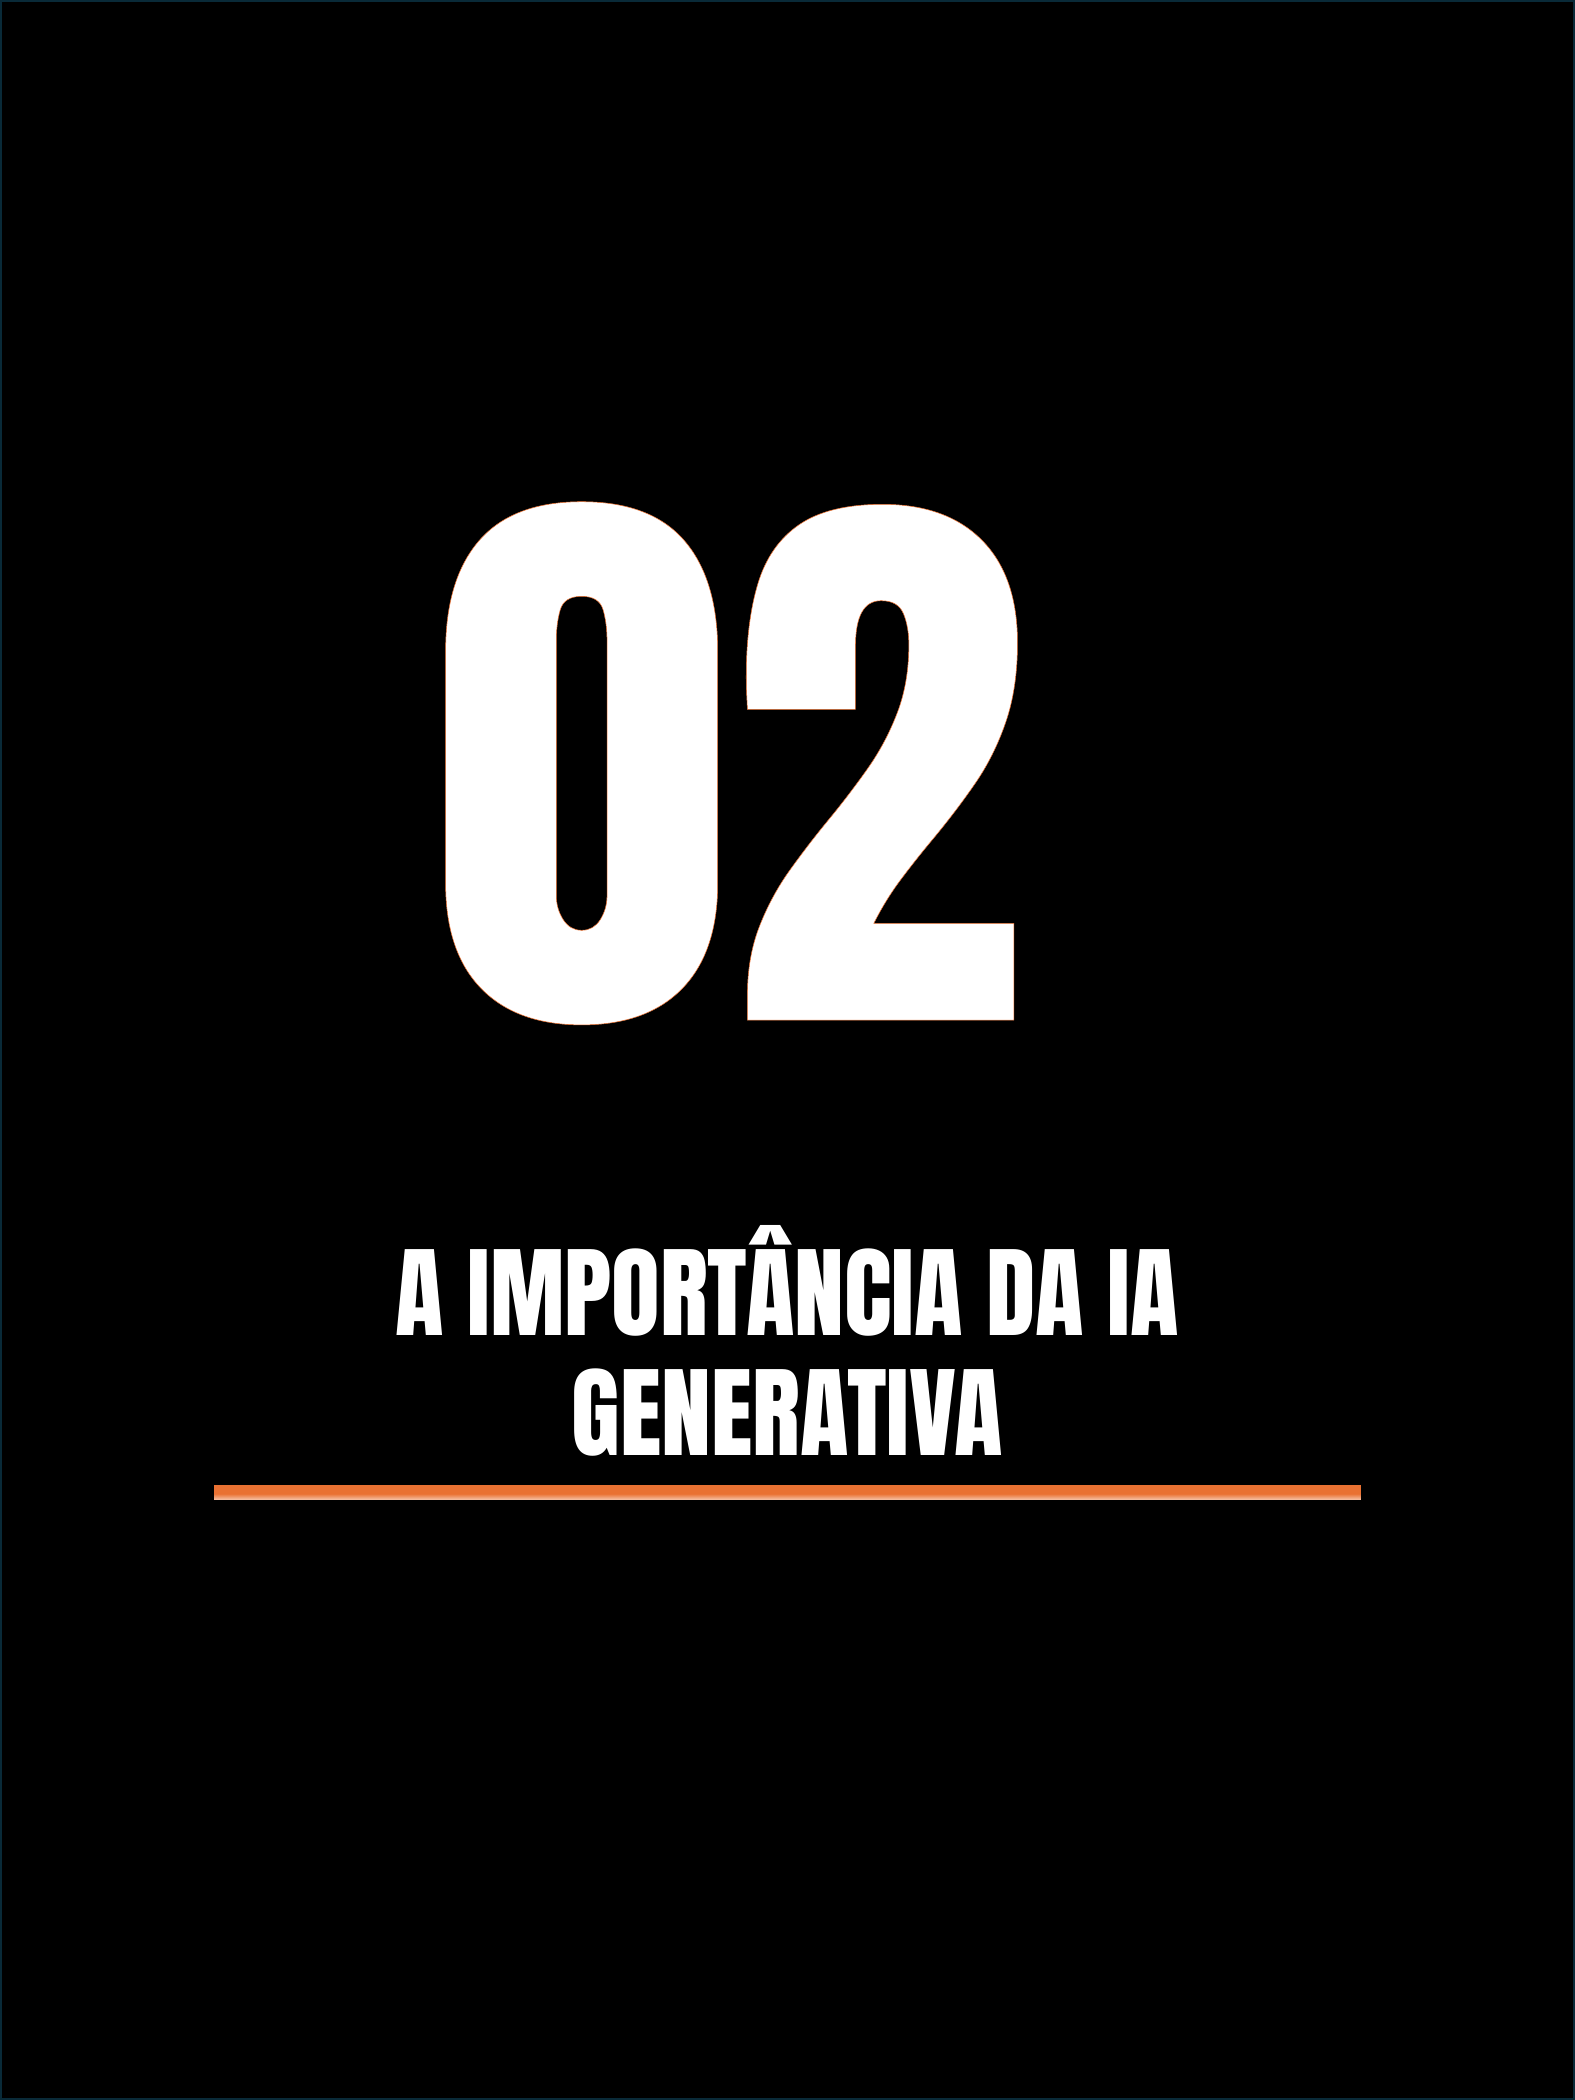

02
A IMPORTÂNCIA DA IA GENERATIVA

4